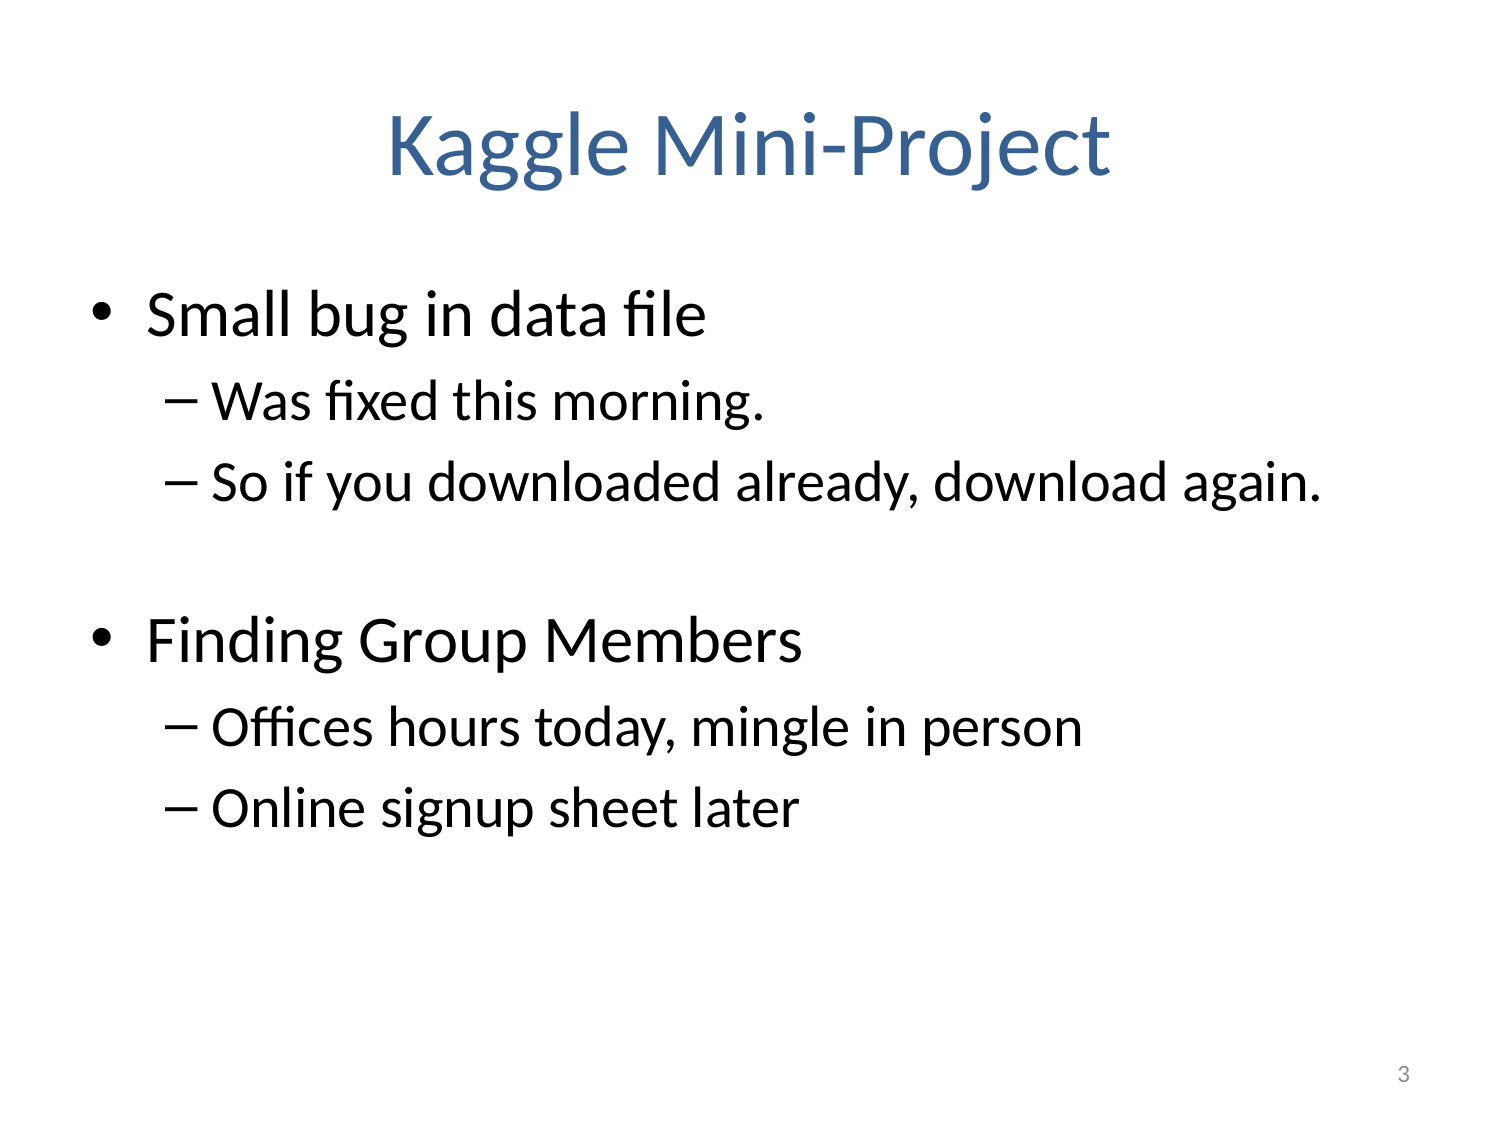

# Kaggle Mini-Project
Small bug in data file
Was fixed this morning.
So if you downloaded already, download again.

Finding Group Members
Offices hours today, mingle in person
Online signup sheet later
3